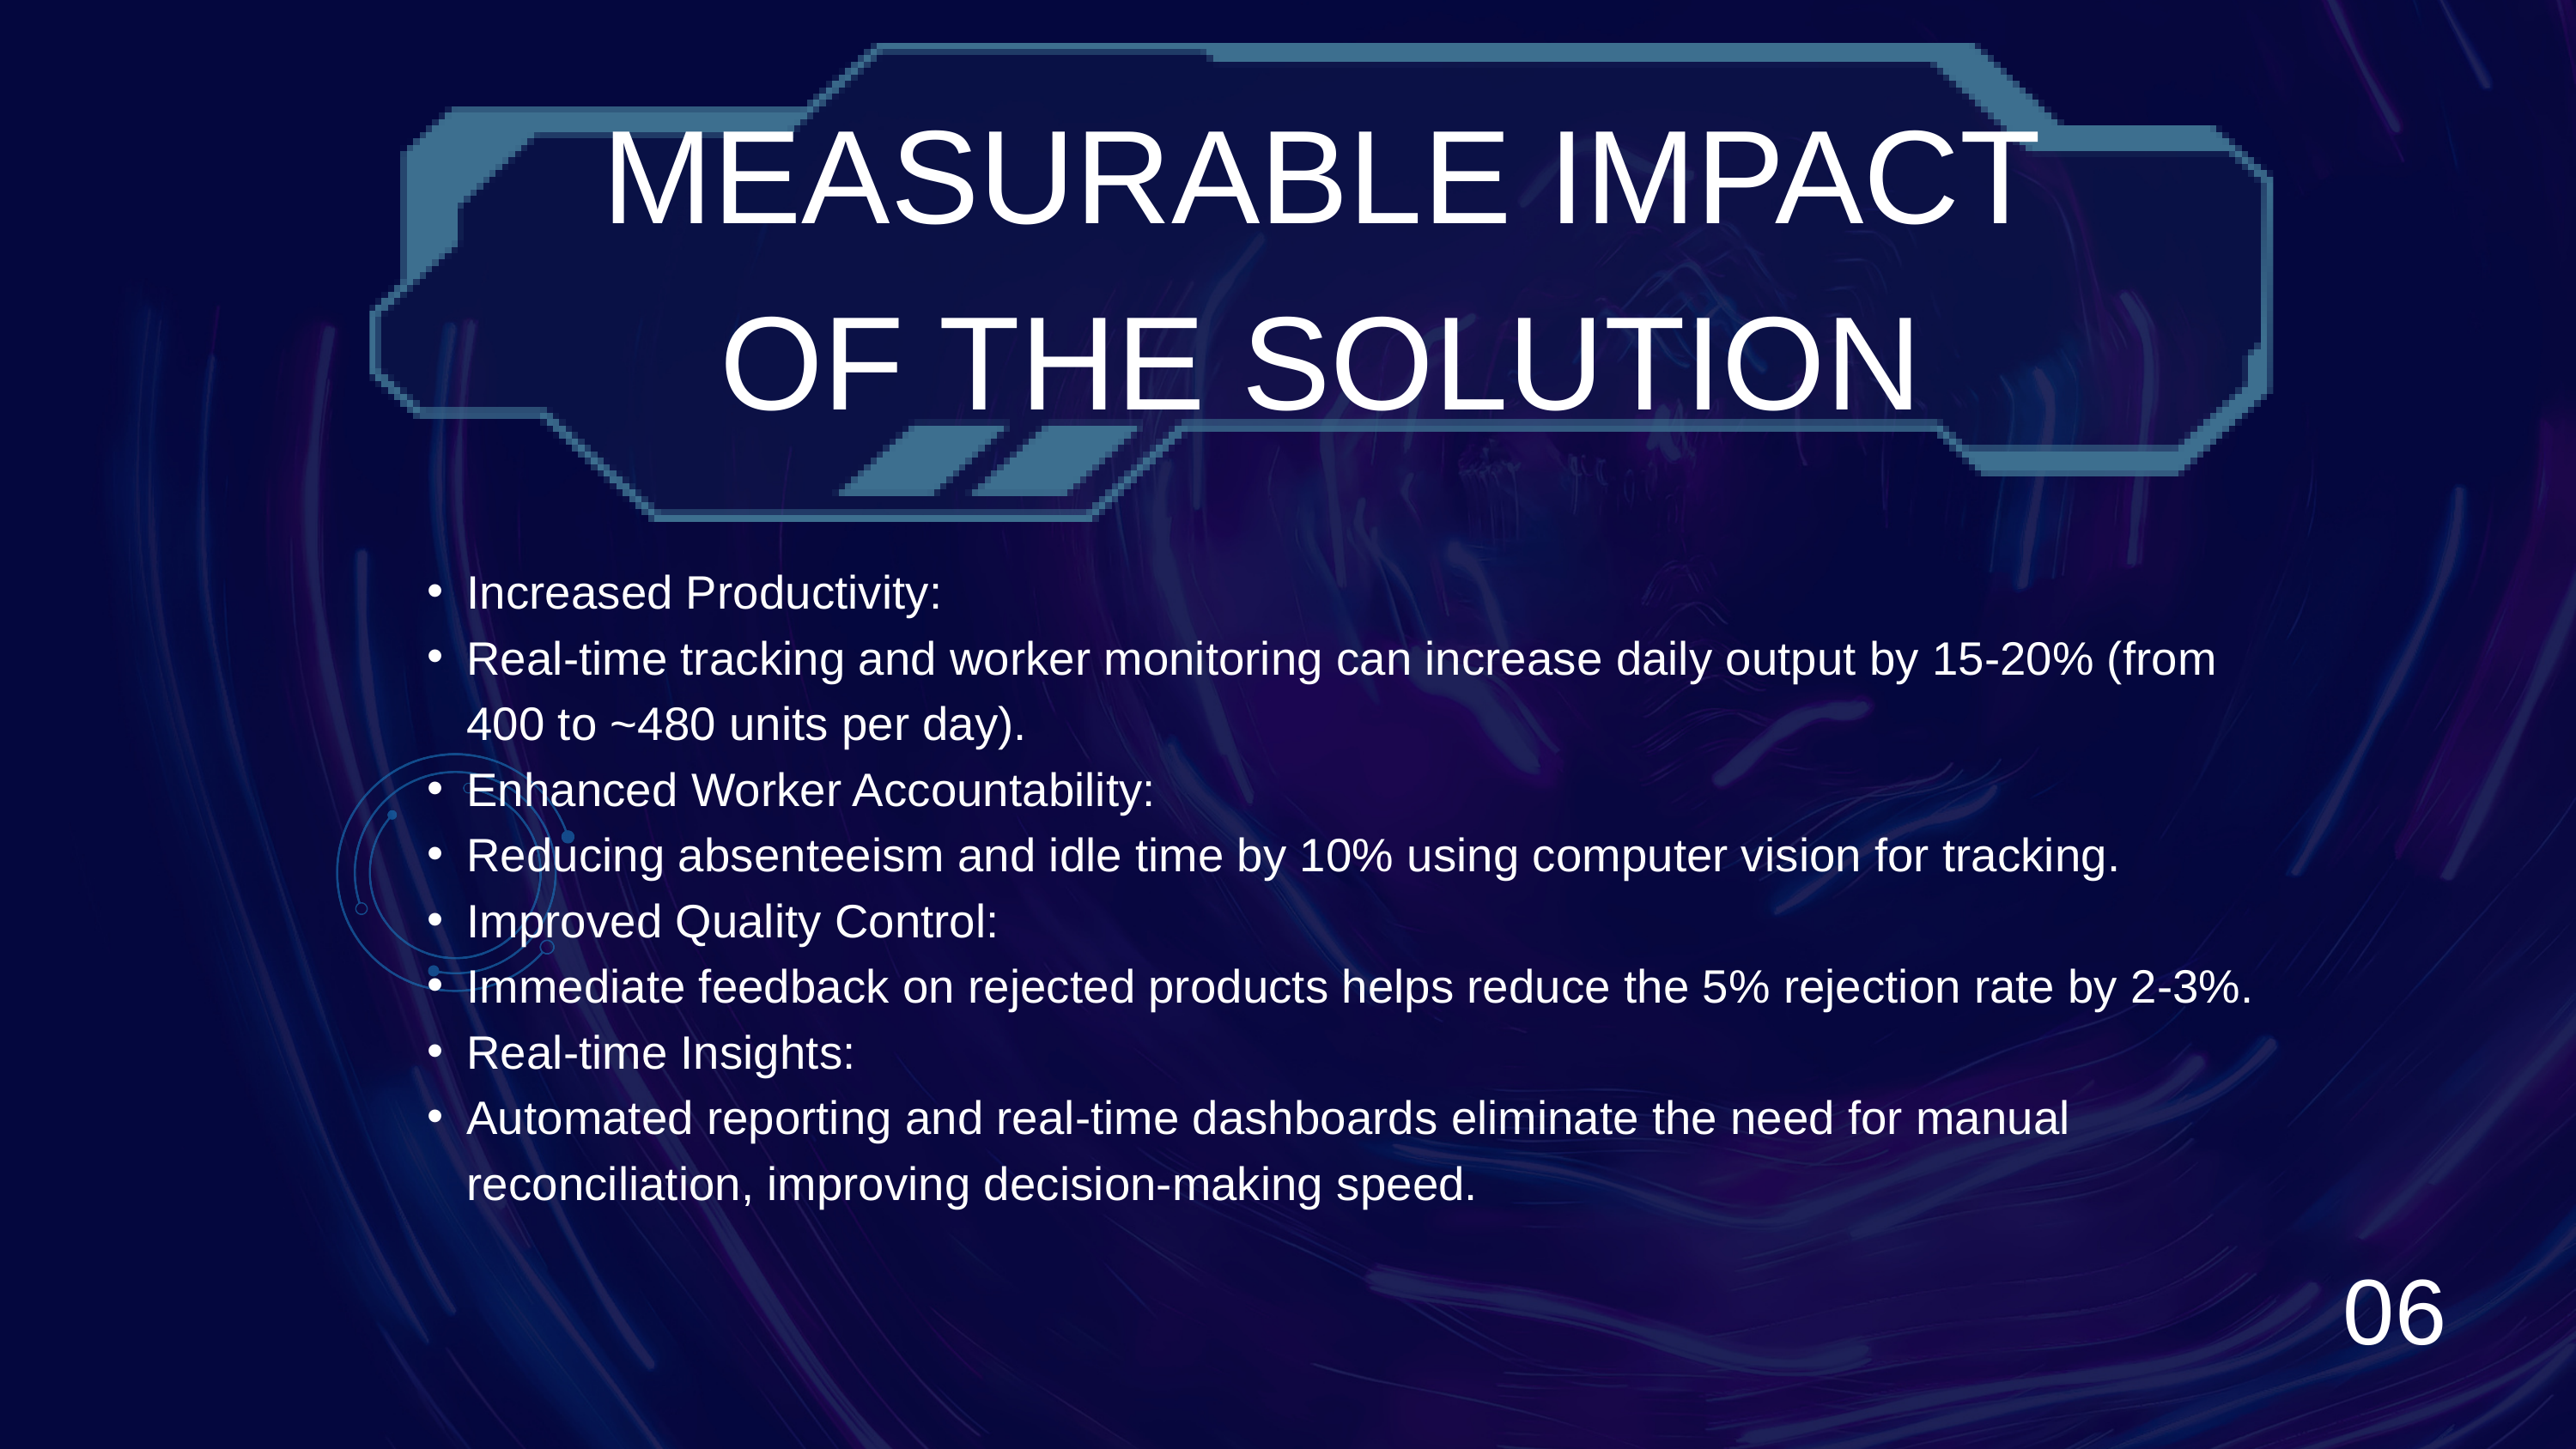

MEASURABLE IMPACT OF THE SOLUTION
Increased Productivity:
Real-time tracking and worker monitoring can increase daily output by 15-20% (from 400 to ~480 units per day).
Enhanced Worker Accountability:
Reducing absenteeism and idle time by 10% using computer vision for tracking.
Improved Quality Control:
Immediate feedback on rejected products helps reduce the 5% rejection rate by 2-3%.
Real-time Insights:
Automated reporting and real-time dashboards eliminate the need for manual reconciliation, improving decision-making speed.

06